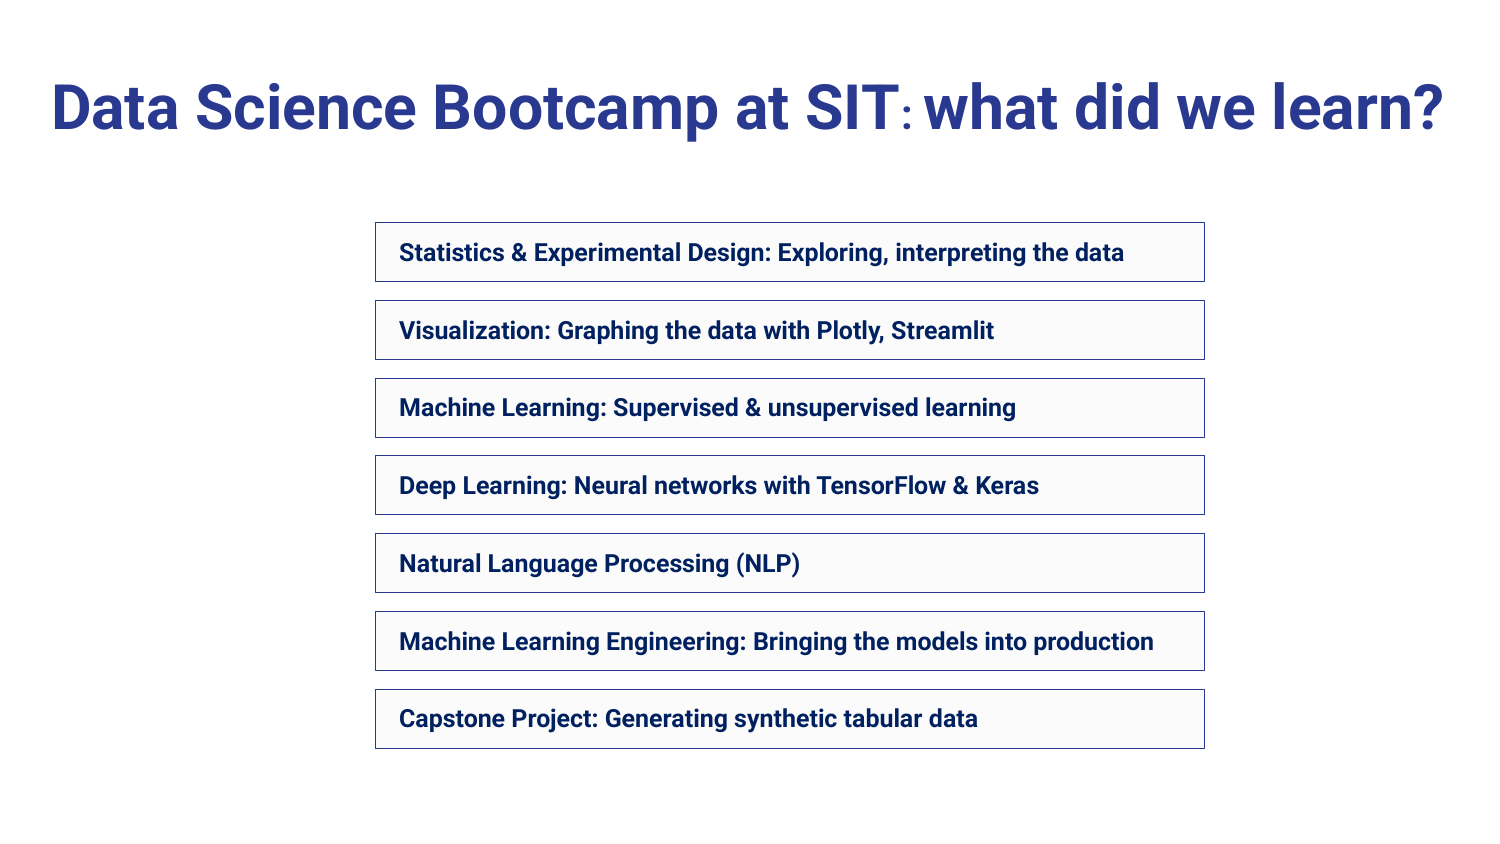

# Data Science Bootcamp at SIT: what did we learn?
Statistics & Experimental Design: Exploring, interpreting the data

Visualization: Graphing the data with Plotly, Streamlit
Machine Learning: Supervised & unsupervised learning
Deep Learning: Neural networks with TensorFlow & Keras
Natural Language Processing (NLP)
Machine Learning Engineering: Bringing the models into production
Capstone Project: Generating synthetic tabular data